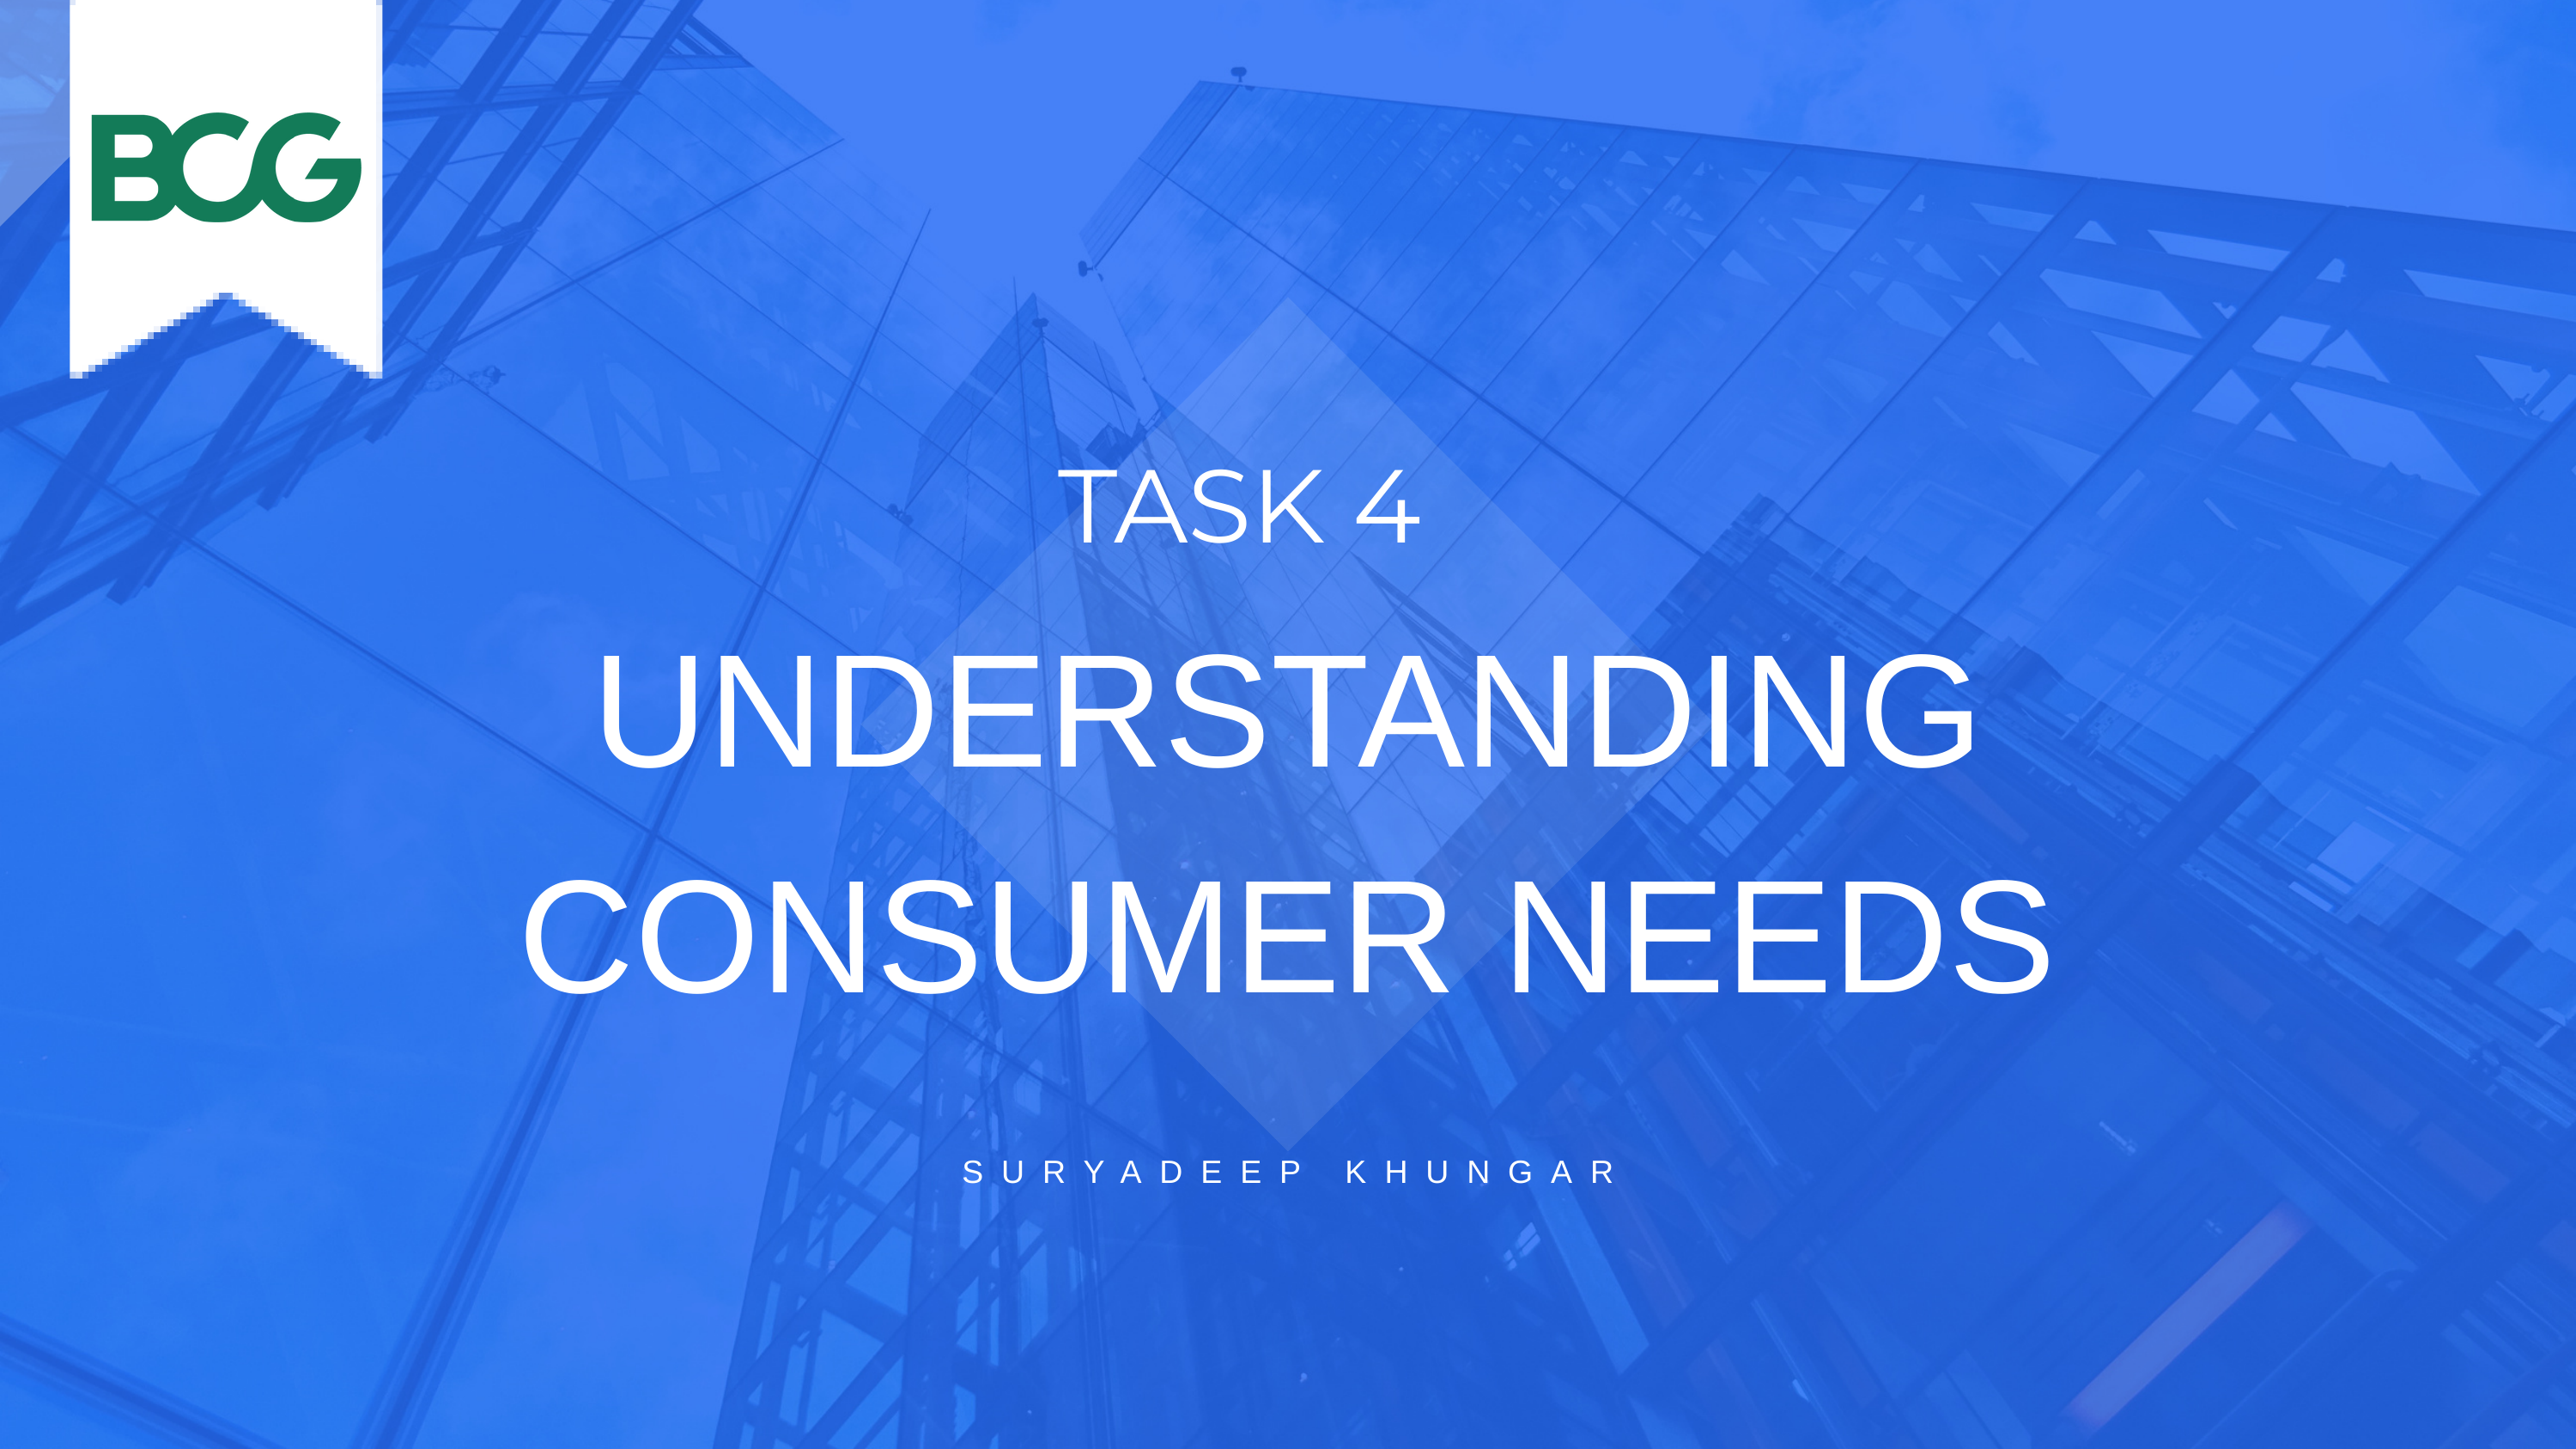

TASK 4

UNDERSTANDING CONSUMER NEEDS
SURYADEEP KHUNGAR